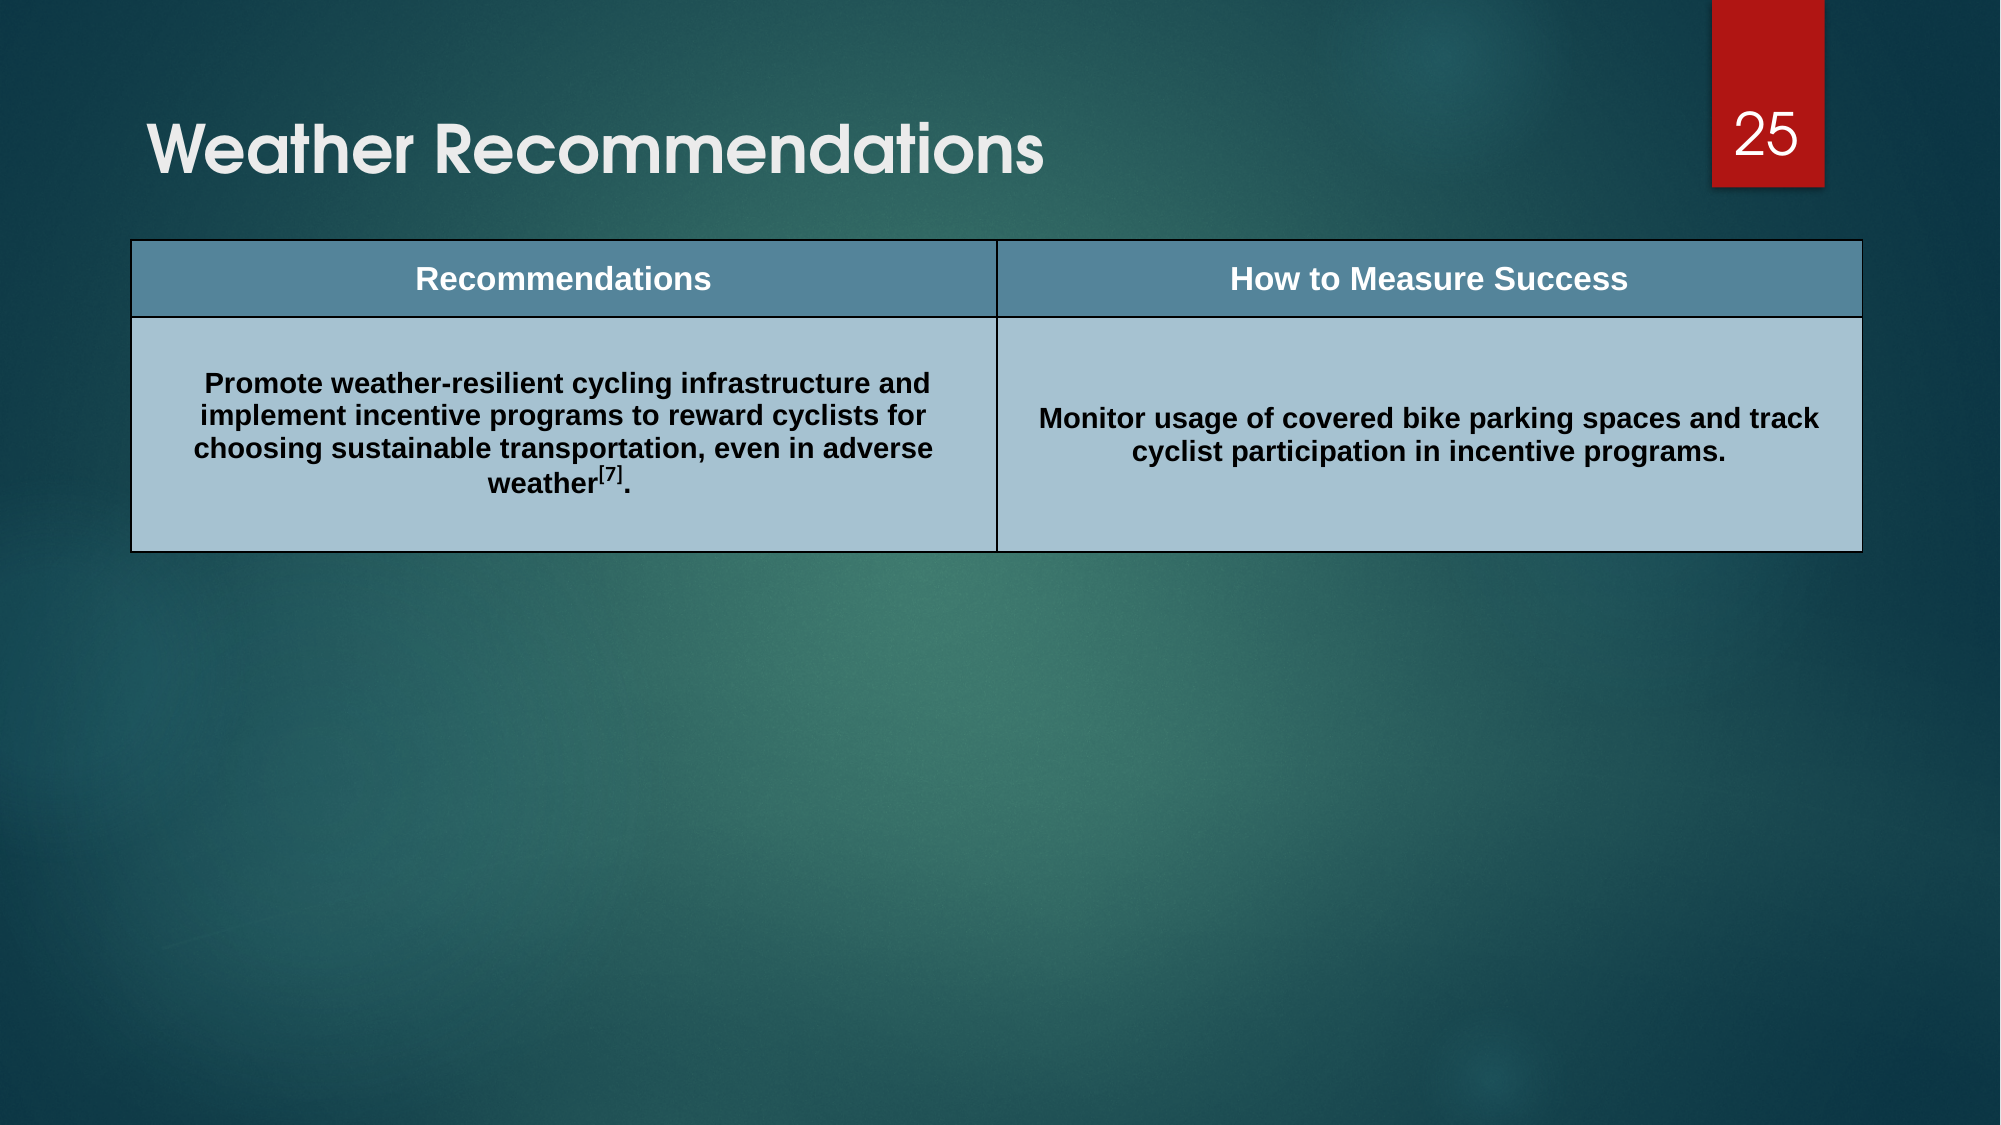

25
# Weather Recommendations

| Recommendations | How to Measure Success |
| --- | --- |
| Promote weather-resilient cycling infrastructure and implement incentive programs to reward cyclists for choosing sustainable transportation, even in adverse weather[7]. | Monitor usage of covered bike parking spaces and track cyclist participation in incentive programs. |